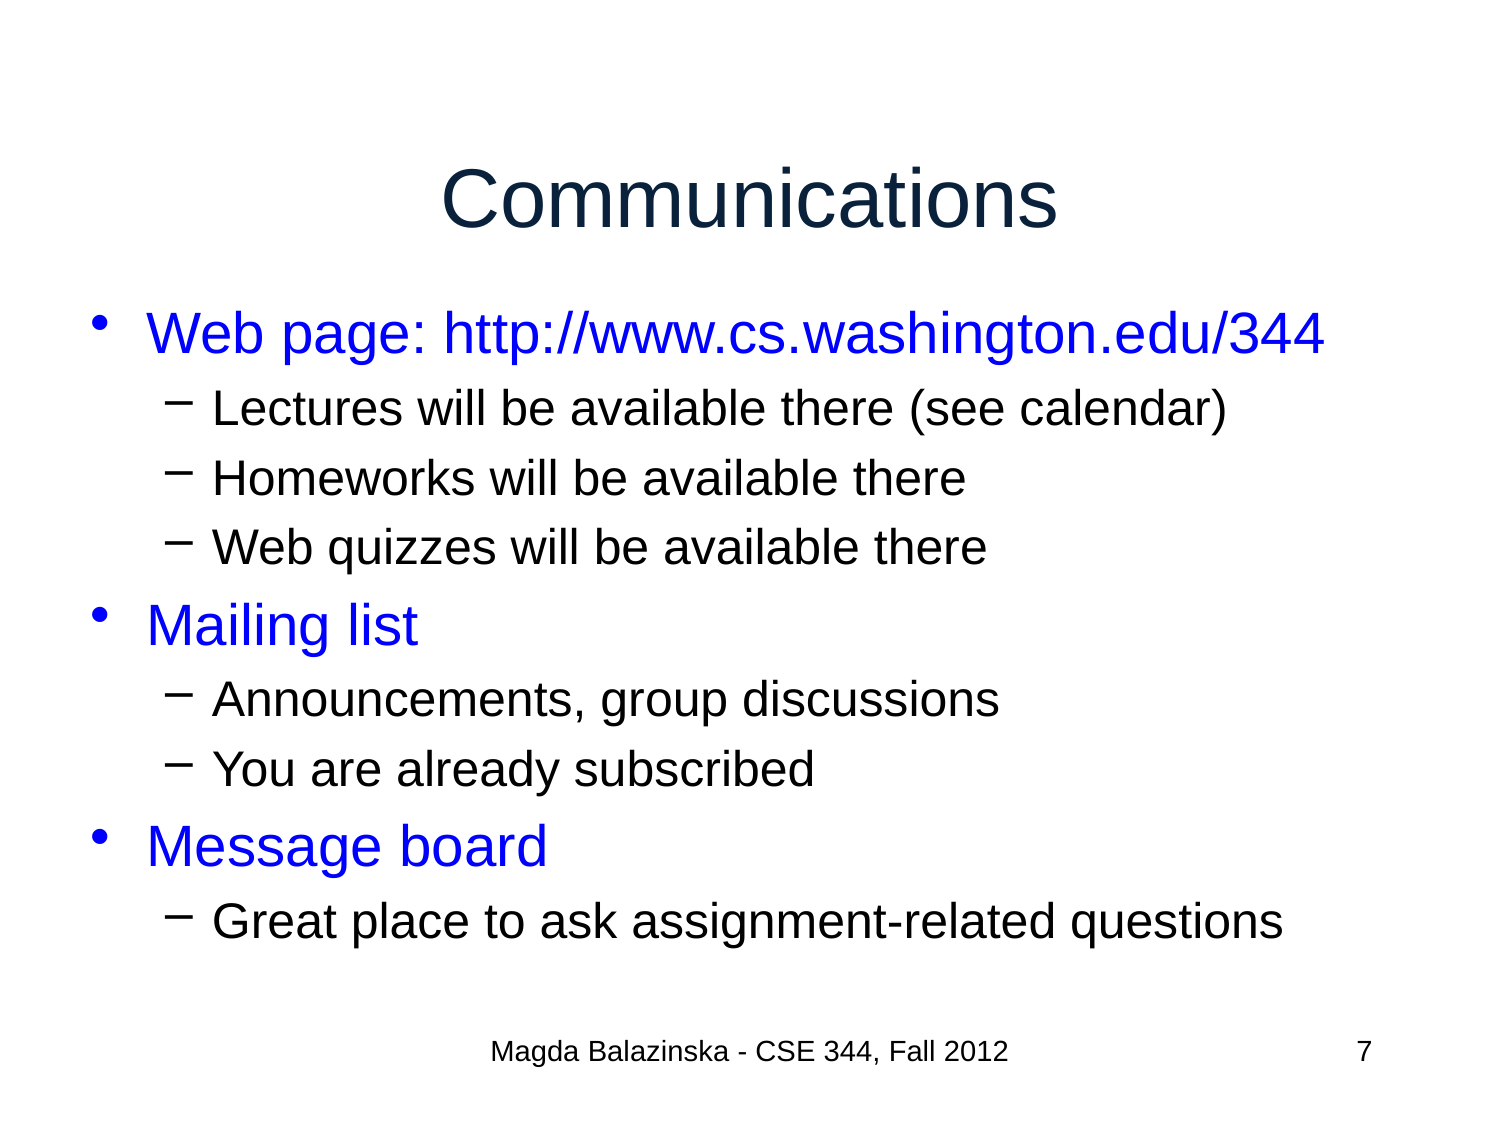

# Communications
Web page: http://www.cs.washington.edu/344
Lectures will be available there (see calendar)
Homeworks will be available there
Web quizzes will be available there
Mailing list
Announcements, group discussions
You are already subscribed
Message board
Great place to ask assignment-related questions

Magda Balazinska - CSE 344, Fall 2012
7